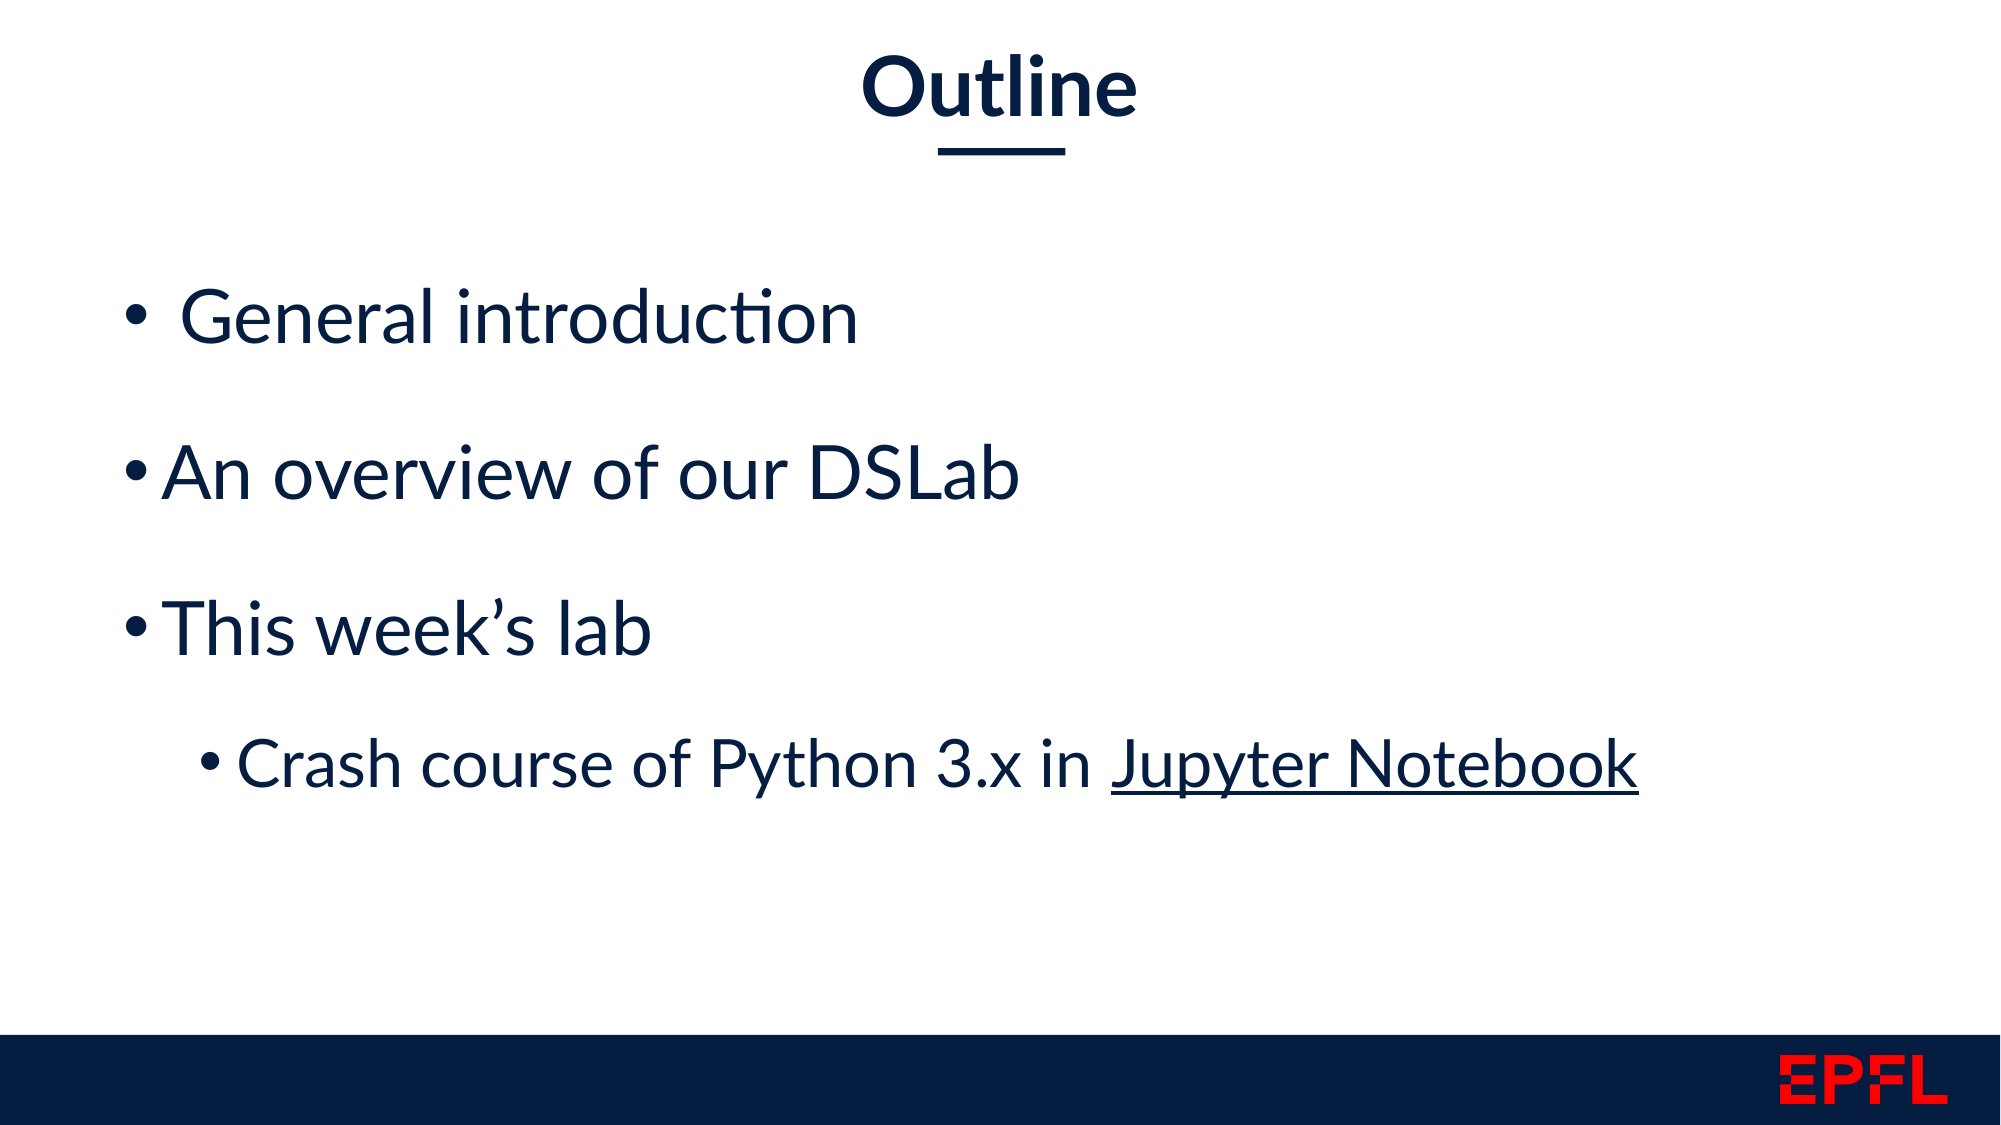

Outline

General introduction
An overview of our DSLab
This week’s lab
Crash course of Python 3.x in Jupyter Notebook